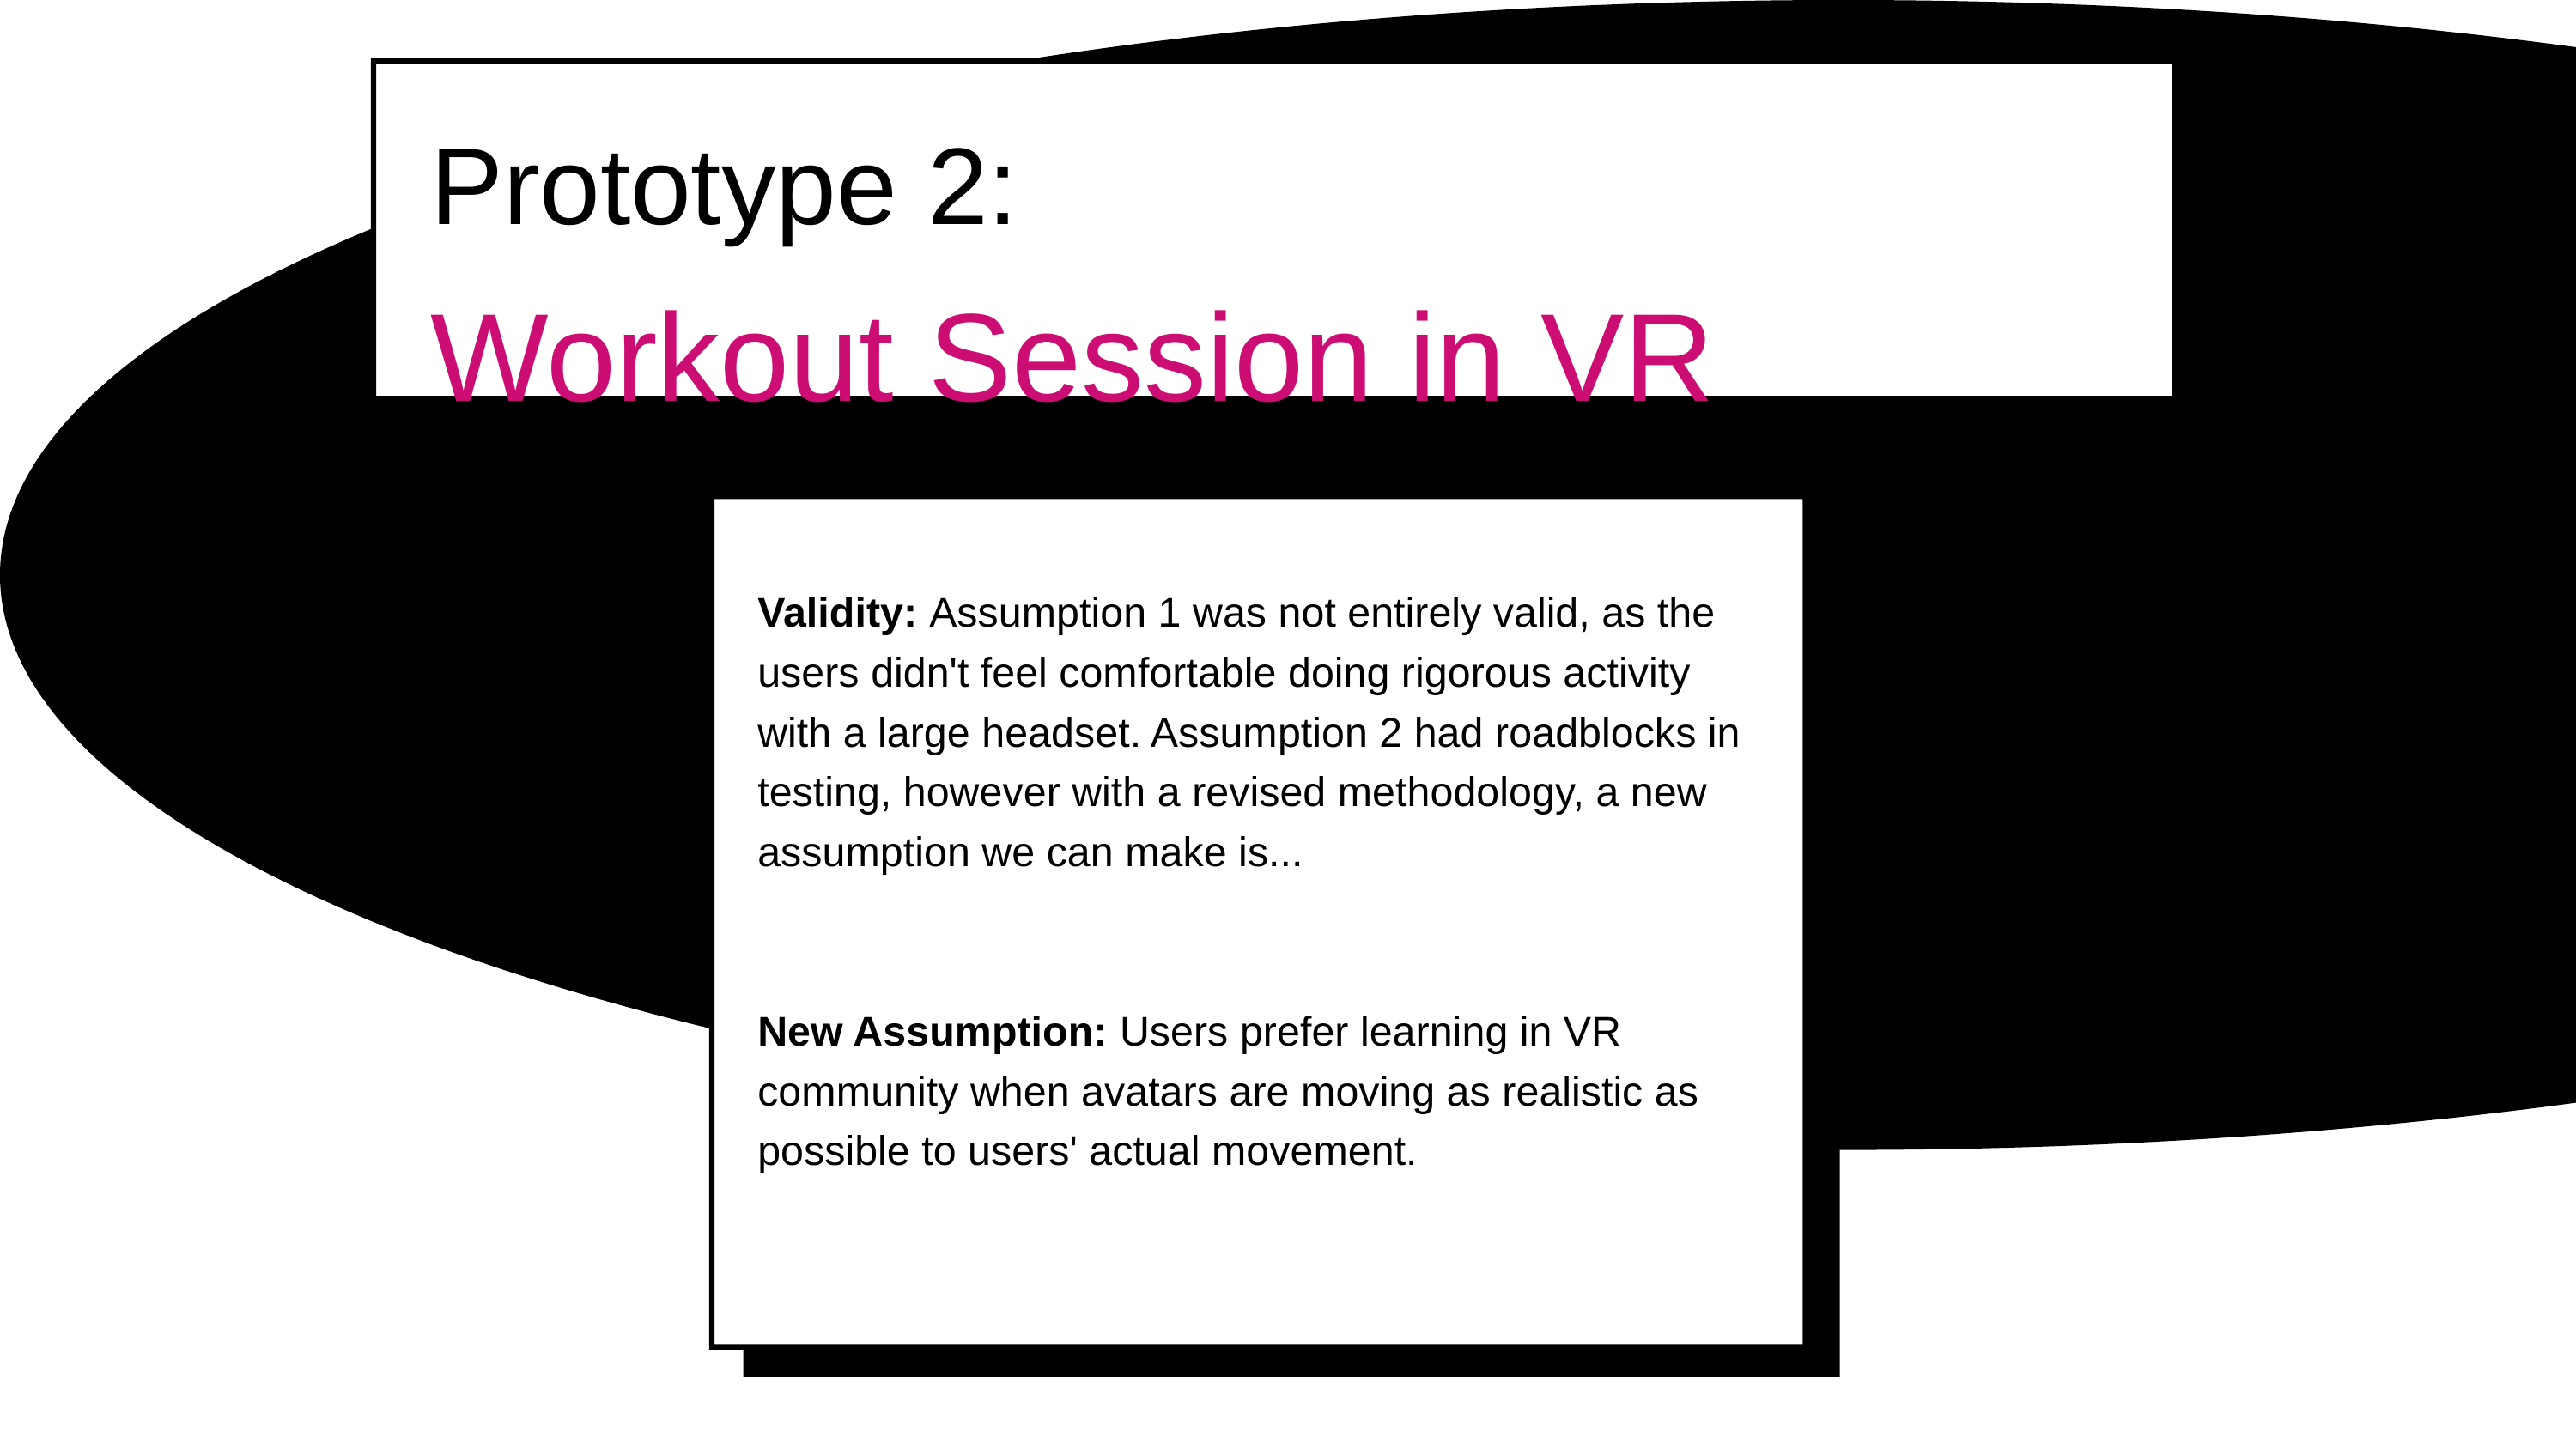

Prototype 2:
Workout Session in VR

Validity: Assumption 1 was not entirely valid, as the users didn't feel comfortable doing rigorous activity with a large headset. Assumption 2 had roadblocks in testing, however with a revised methodology, a new assumption we can make is...

New Assumption: Users prefer learning in VR community when avatars are moving as realistic as possible to users' actual movement.